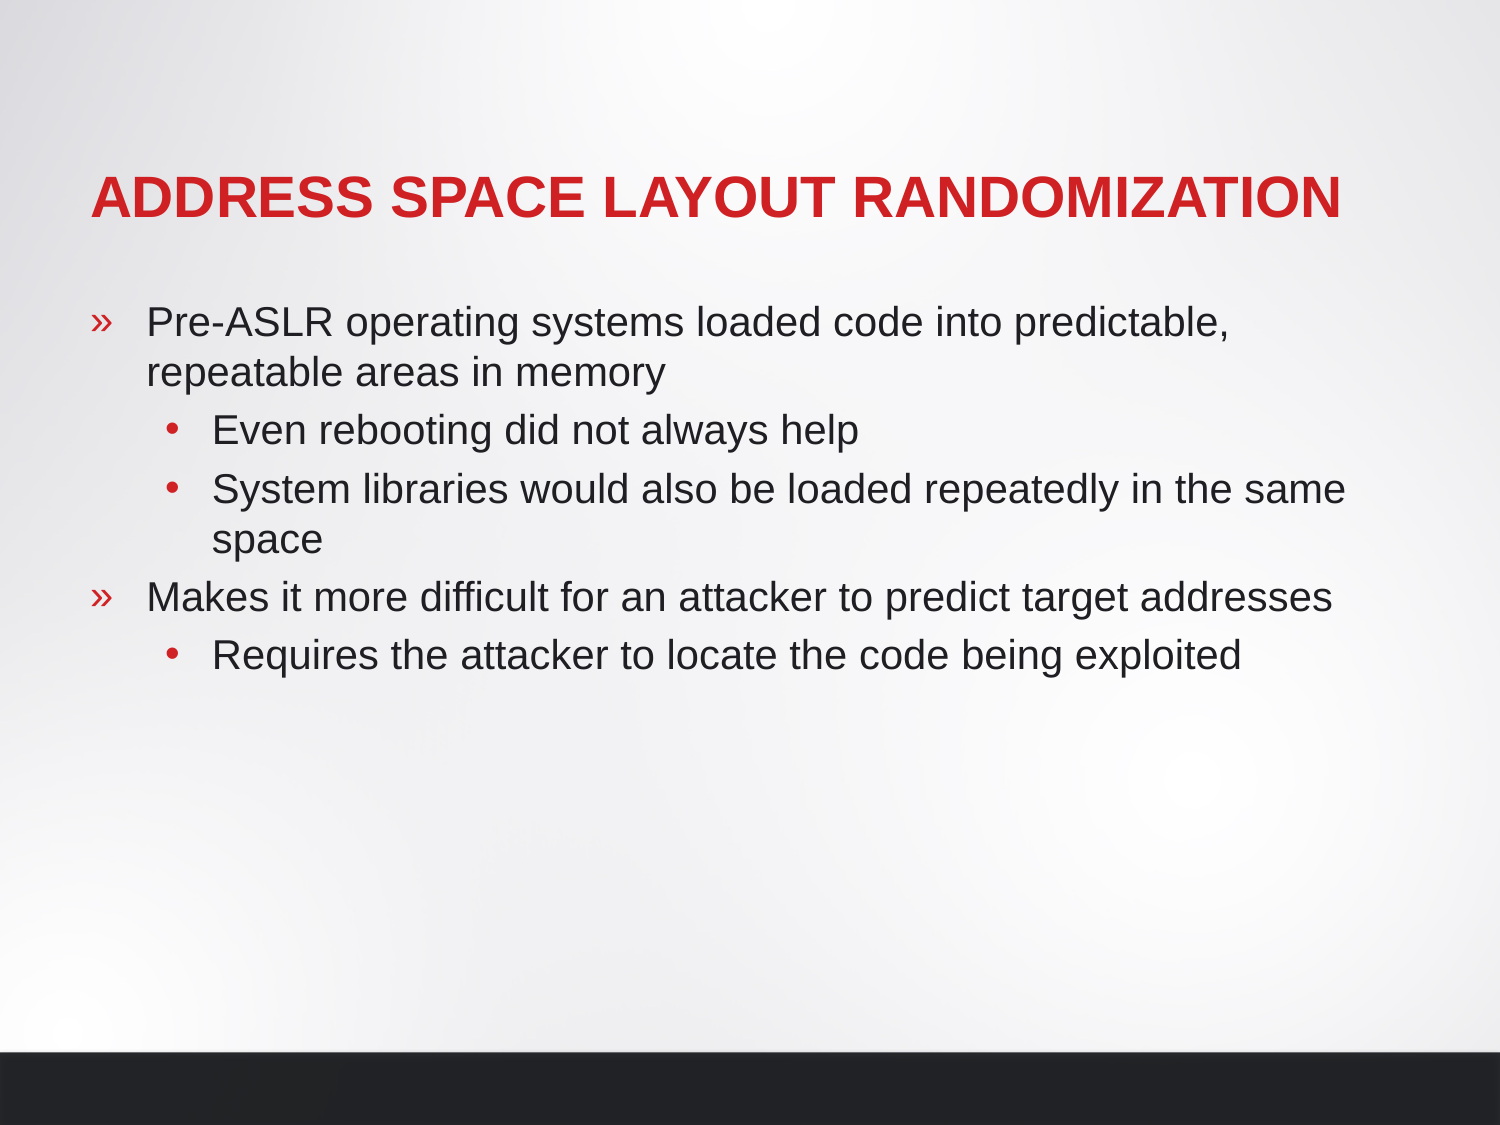

# Address space layout randomization
Pre-ASLR operating systems loaded code into predictable, repeatable areas in memory
Even rebooting did not always help
System libraries would also be loaded repeatedly in the same space
Makes it more difficult for an attacker to predict target addresses
Requires the attacker to locate the code being exploited